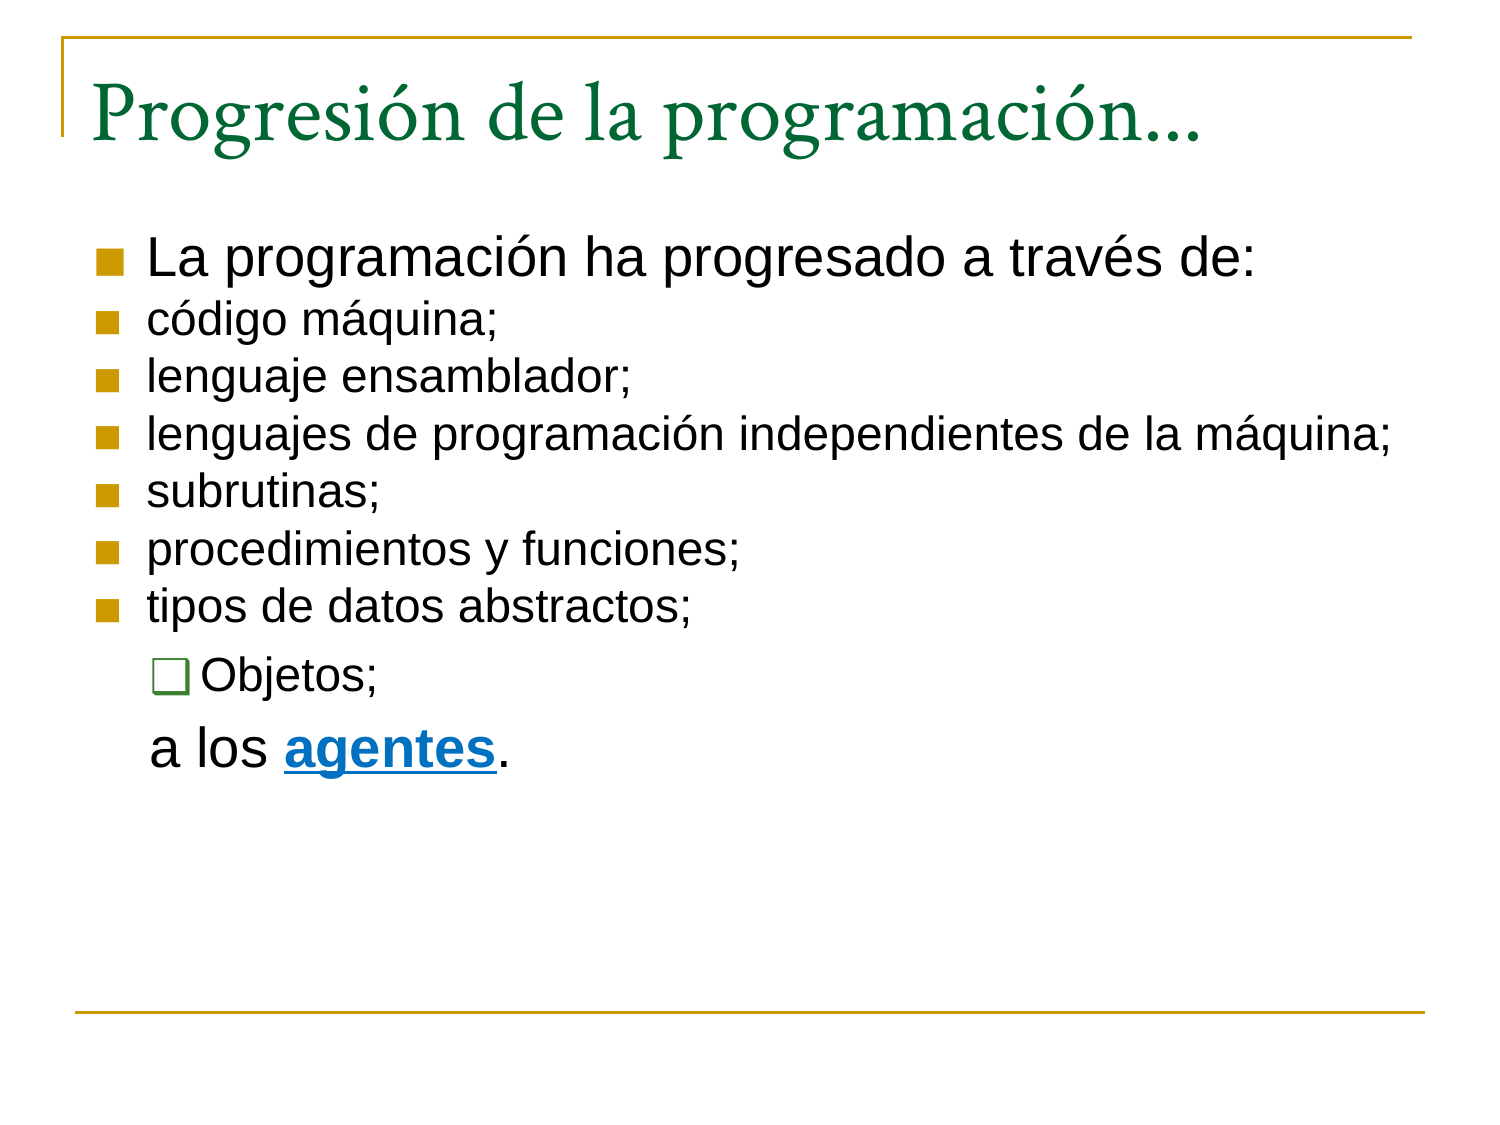

# Progresión de la programación...
La programación ha progresado a través de:
código máquina;
lenguaje ensamblador;
lenguajes de programación independientes de la máquina;
subrutinas;
procedimientos y funciones;
tipos de datos abstractos;
Objetos;
a los agentes.